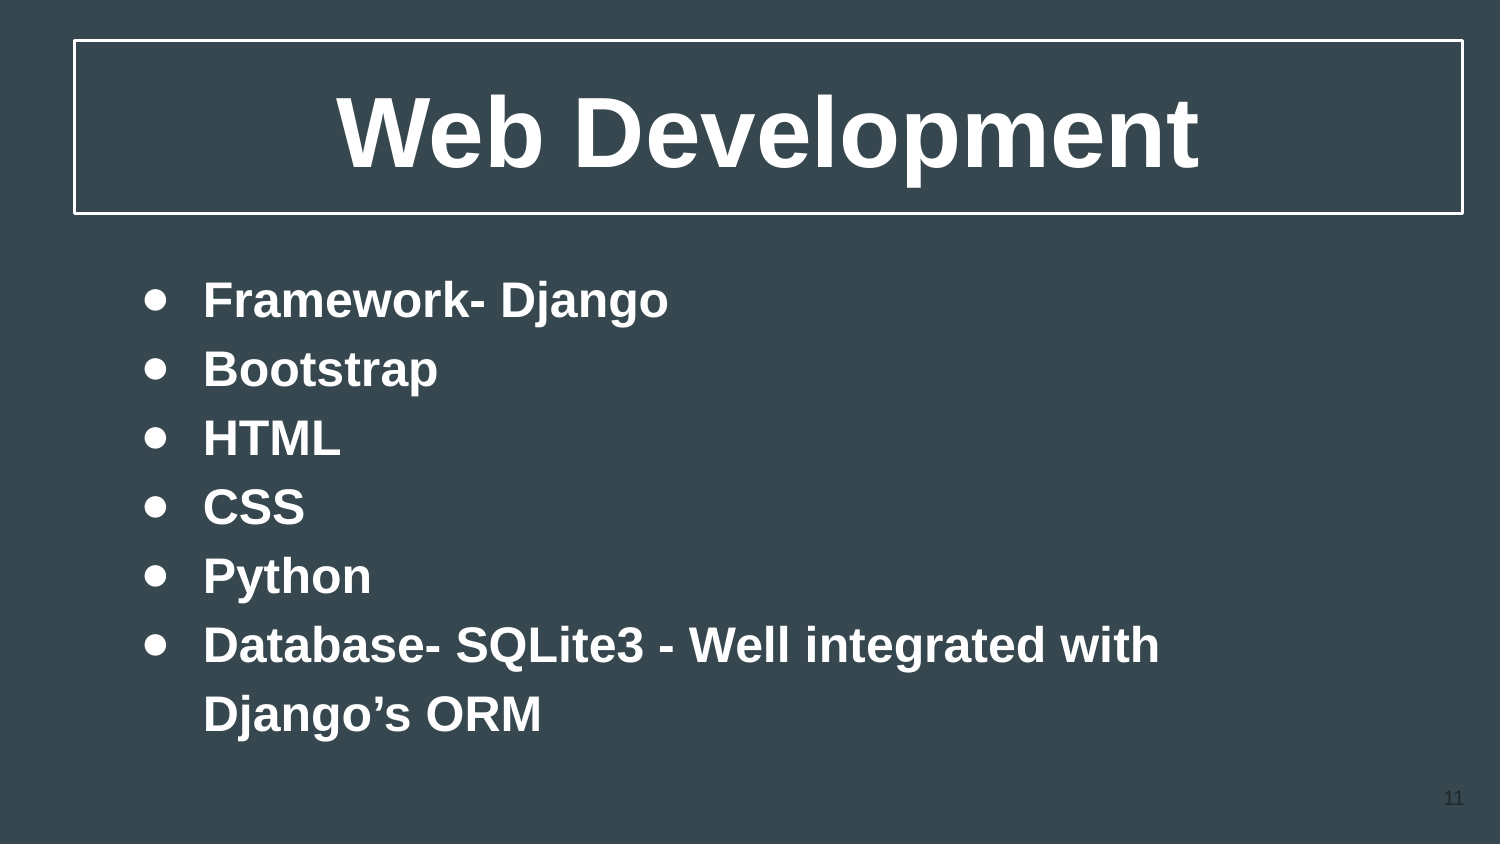

# Web Development
Framework- Django
Bootstrap
HTML
CSS
Python
Database- SQLite3 - Well integrated with Django’s ORM

11